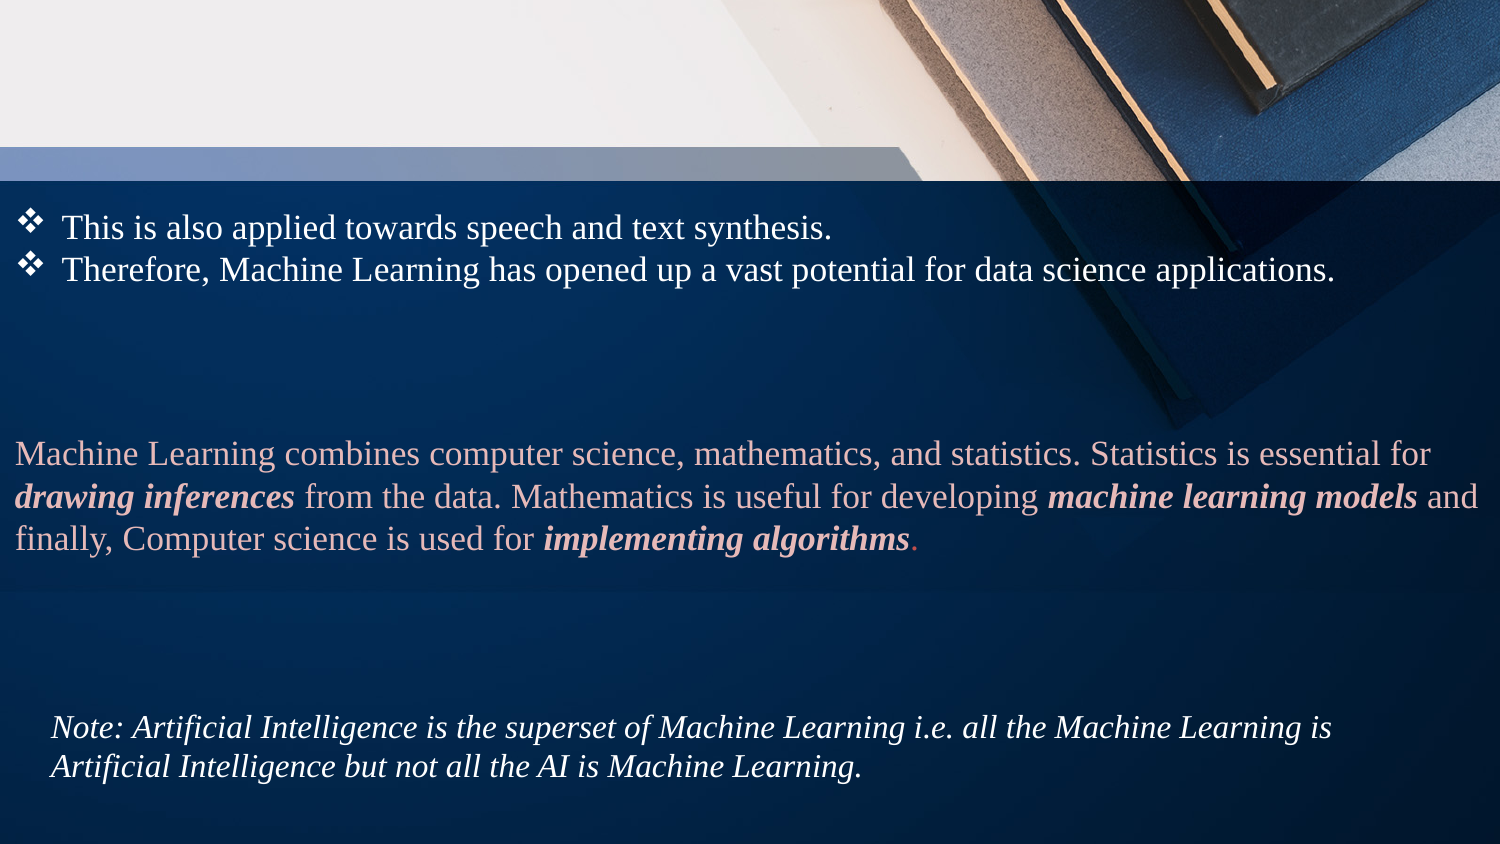

This is also applied towards speech and text synthesis.
Therefore, Machine Learning has opened up a vast potential for data science applications.
Machine Learning combines computer science, mathematics, and statistics. Statistics is essential for drawing inferences from the data. Mathematics is useful for developing machine learning models and finally, Computer science is used for implementing algorithms.
Note: Artificial Intelligence is the superset of Machine Learning i.e. all the Machine Learning is Artificial Intelligence but not all the AI is Machine Learning.